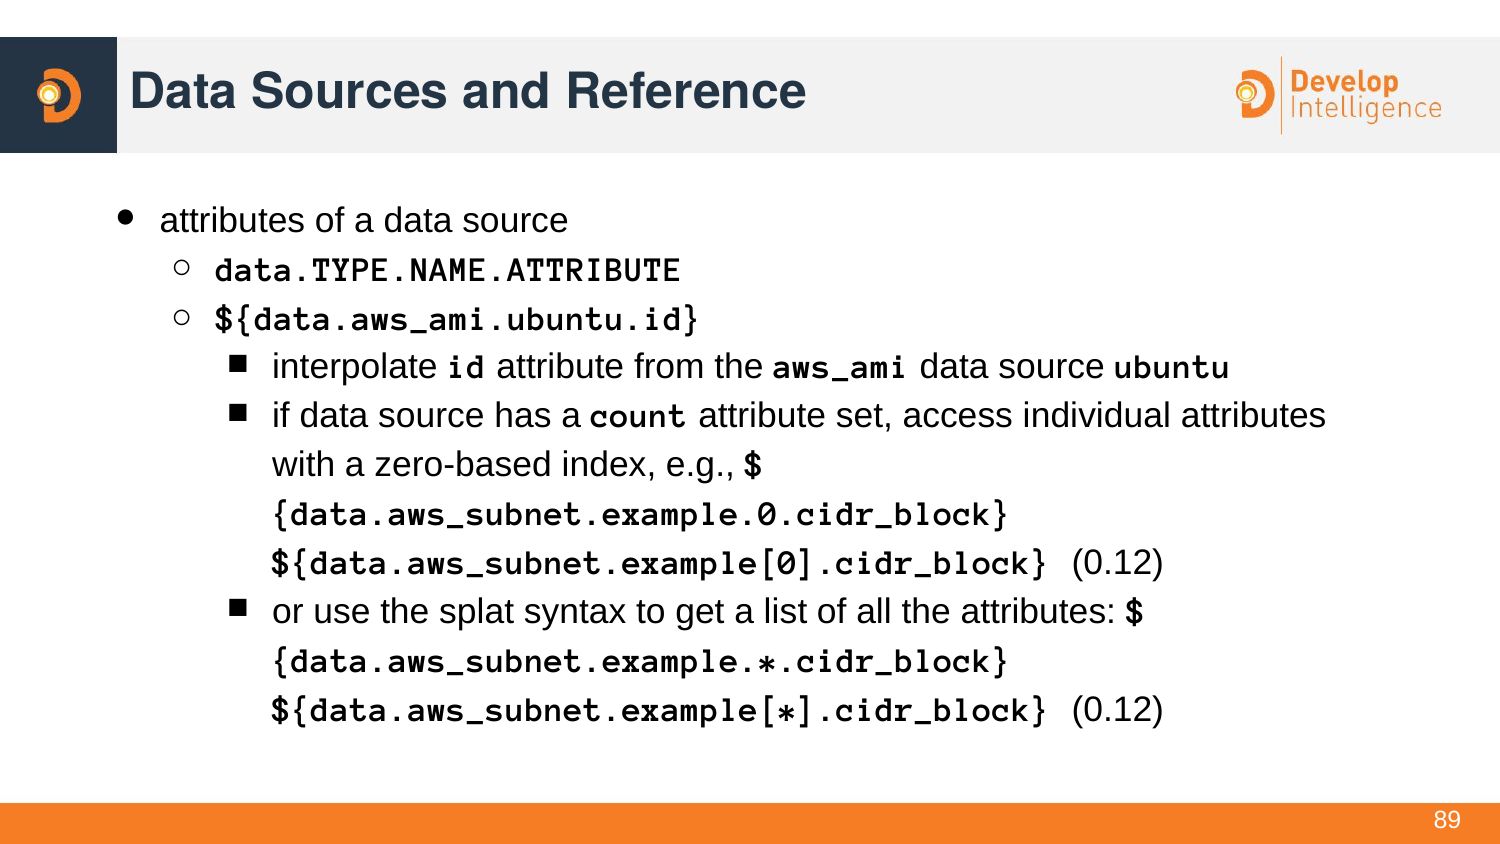

# Data Sources and Reference
attributes of a data source
data.TYPE.NAME.ATTRIBUTE
${data.aws_ami.ubuntu.id}
interpolate id attribute from the aws_ami data source ubuntu
if data source has a count attribute set, access individual attributes with a zero-based index, e.g., ${data.aws_subnet.example.0.cidr_block}
${data.aws_subnet.example[0].cidr_block} (0.12)
or use the splat syntax to get a list of all the attributes: ${data.aws_subnet.example.*.cidr_block}
${data.aws_subnet.example[*].cidr_block} (0.12)

89